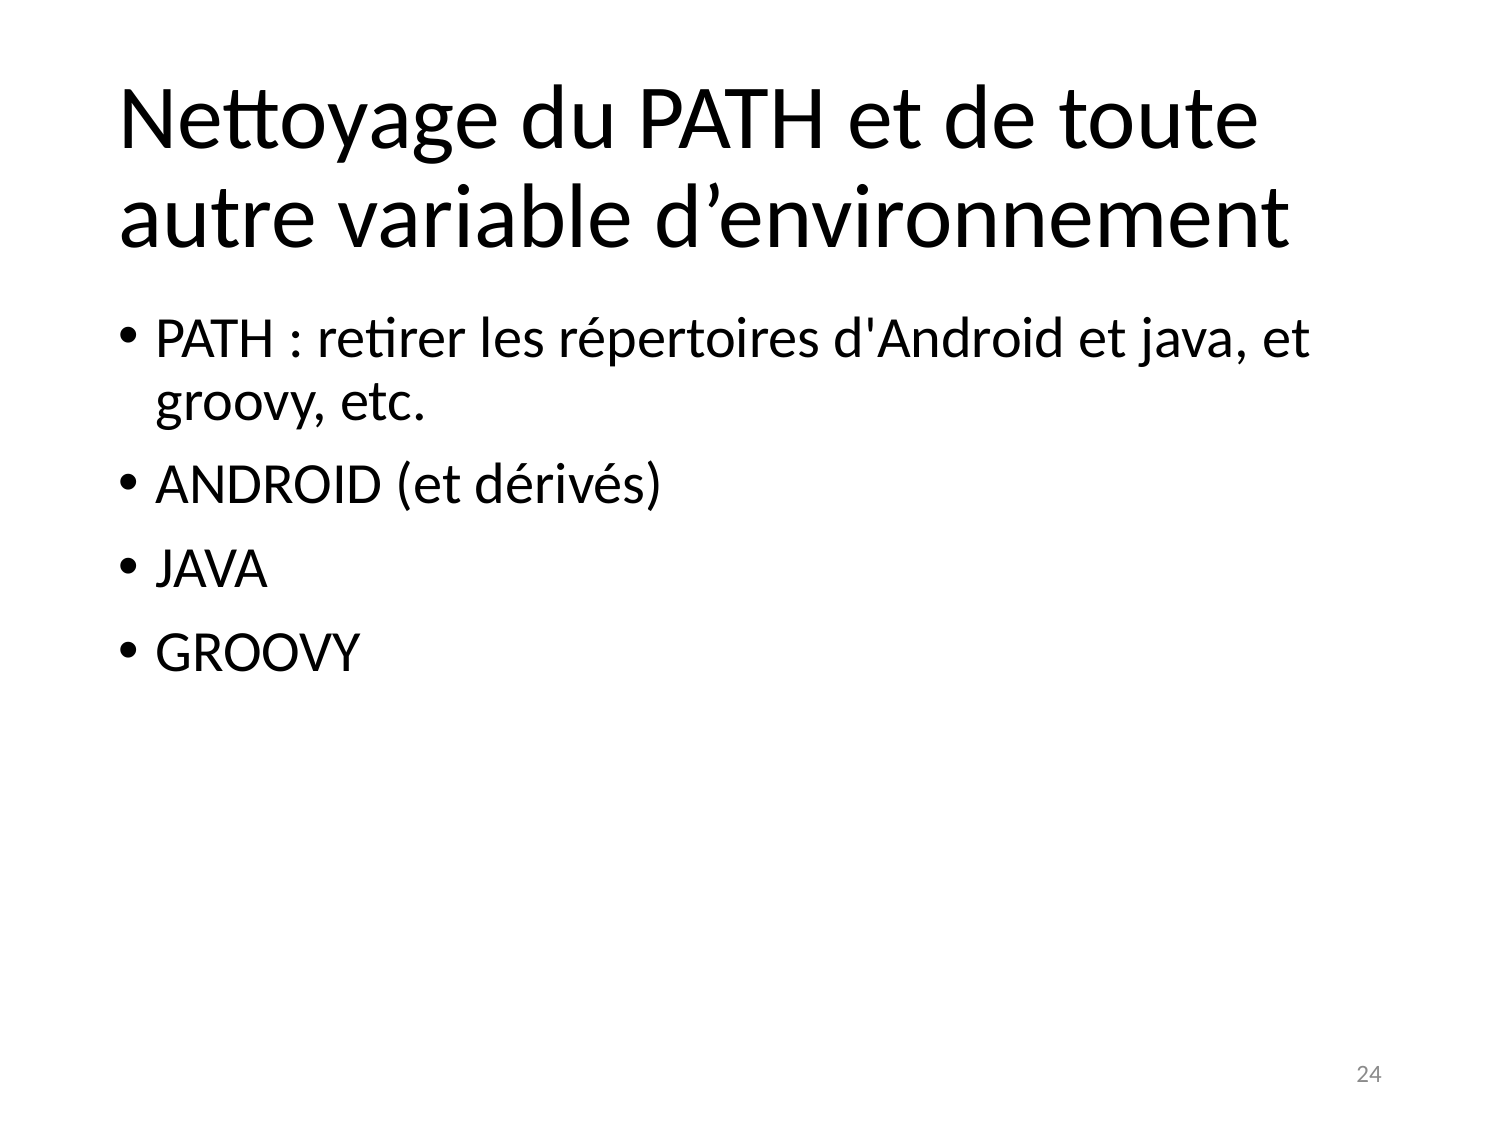

# Nettoyage du PATH et de toute autre variable d’environnement
PATH : retirer les répertoires d'Android et java, et groovy, etc.
ANDROID (et dérivés)
JAVA
GROOVY

24